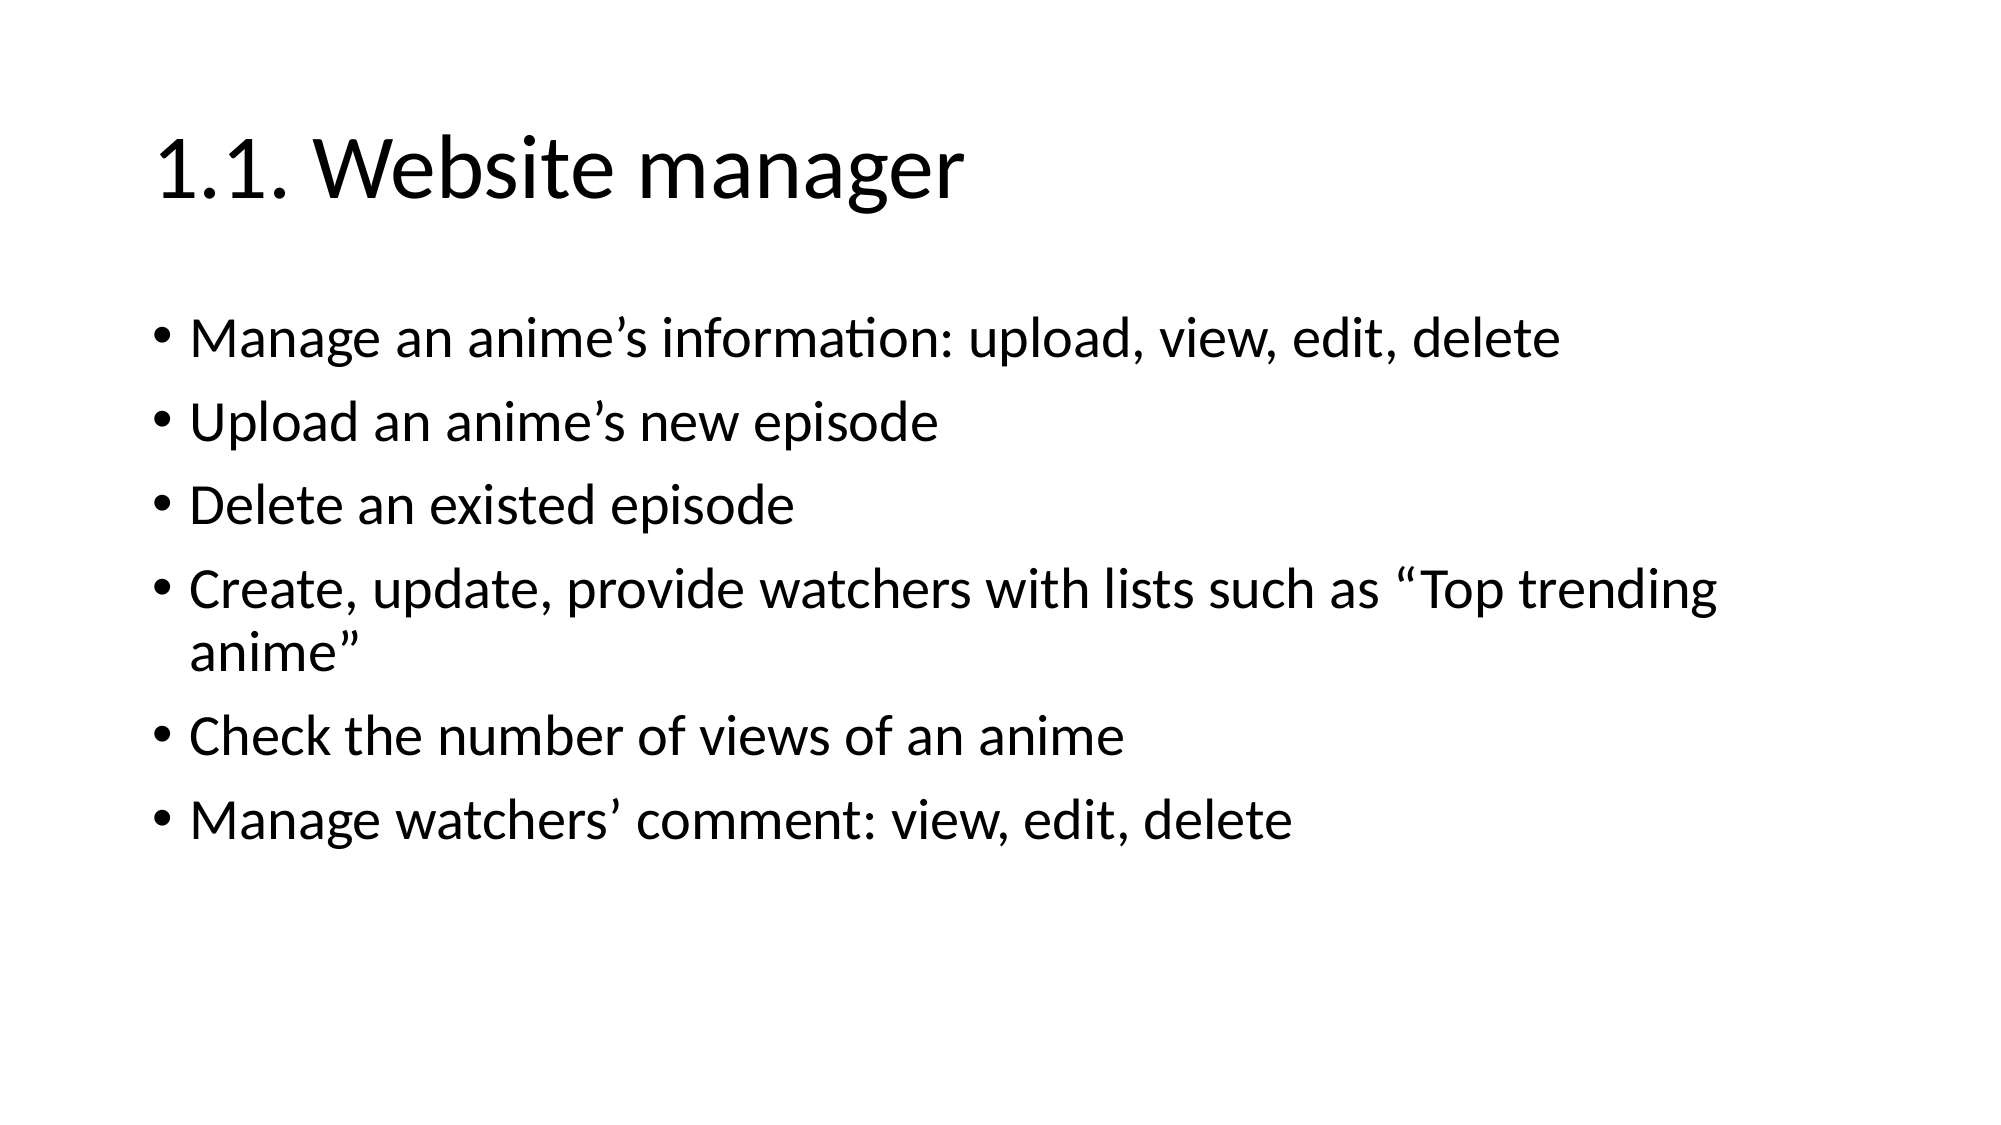

# 1.1. Website manager
Manage an anime’s information: upload, view, edit, delete
Upload an anime’s new episode
Delete an existed episode
Create, update, provide watchers with lists such as “Top trending anime”
Check the number of views of an anime
Manage watchers’ comment: view, edit, delete